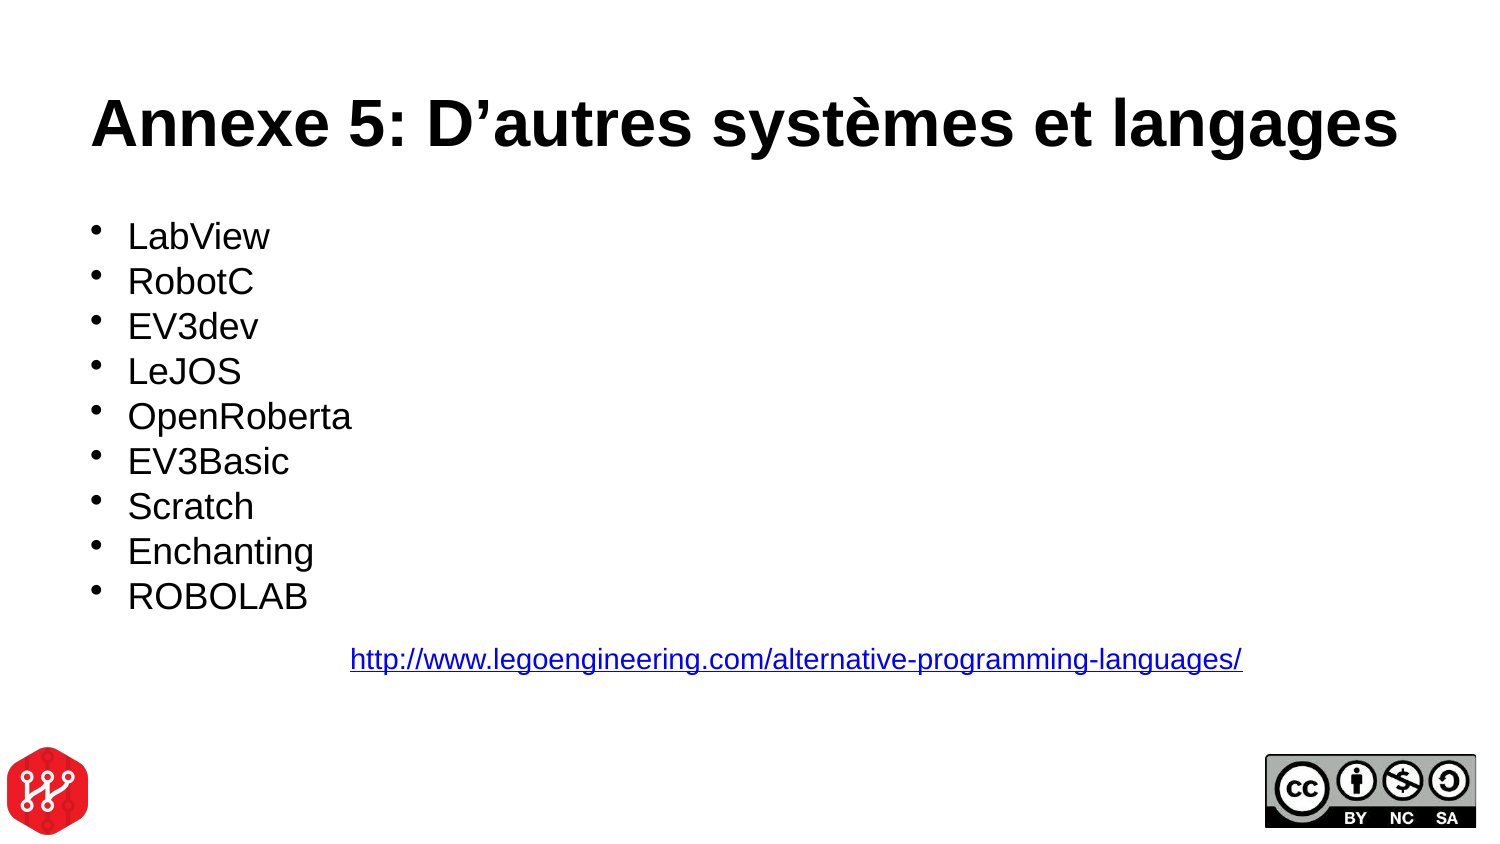

# Annexe 5: D’autres systèmes et langages
LabView
RobotC
EV3dev
LeJOS
OpenRoberta
EV3Basic
Scratch
Enchanting
ROBOLAB
http://www.legoengineering.com/alternative-programming-languages/